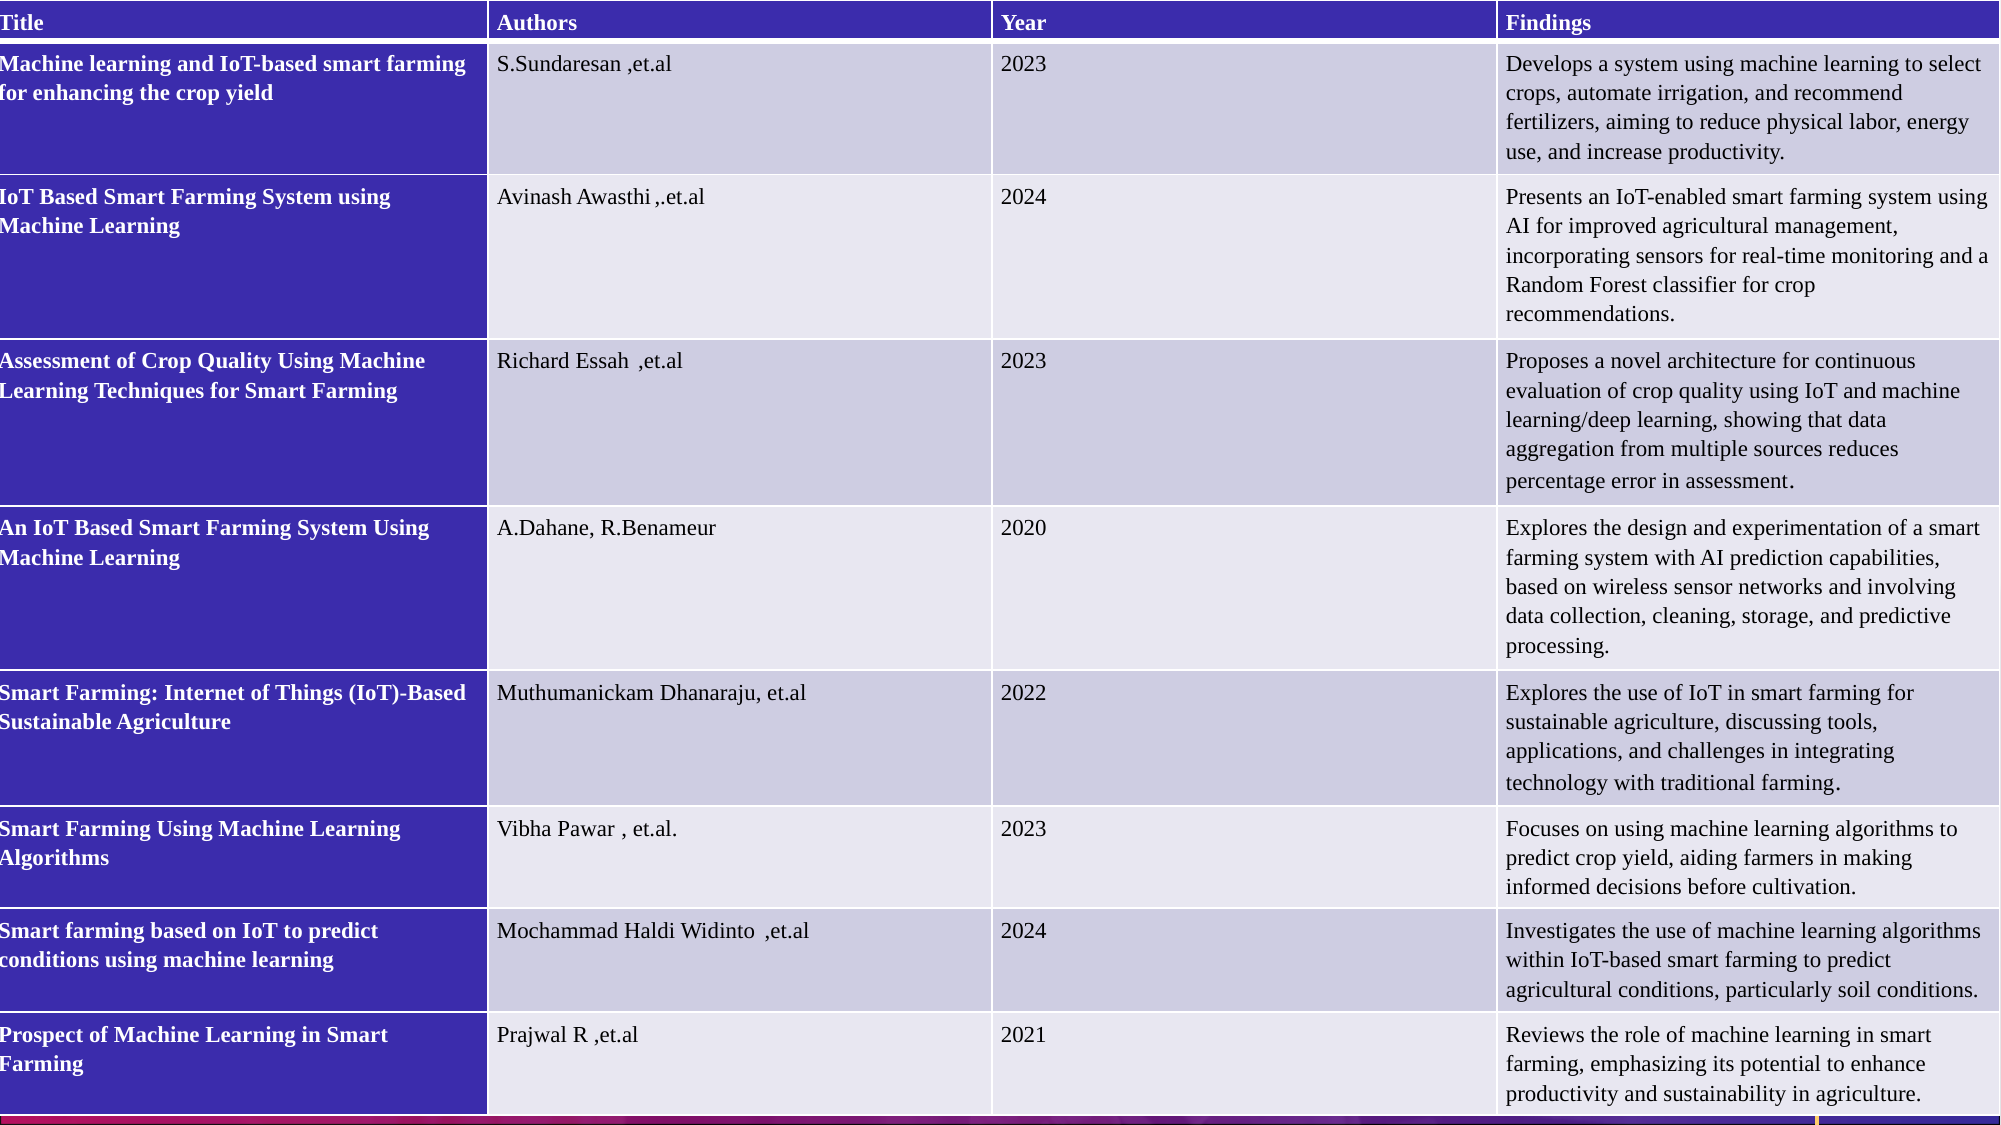

| Title | Authors | Year | Findings |
| --- | --- | --- | --- |
| Machine learning and IoT-based smart farming for enhancing the crop yield | S.Sundaresan ,et.al | 2023 | Develops a system using machine learning to select crops, automate irrigation, and recommend fertilizers, aiming to reduce physical labor, energy use, and increase productivity. |
| IoT Based Smart Farming System using Machine Learning | Avinash Awasthi ,.et.al | 2024 | Presents an IoT-enabled smart farming system using AI for improved agricultural management, incorporating sensors for real-time monitoring and a Random Forest classifier for crop recommendations. |
| Assessment of Crop Quality Using Machine Learning Techniques for Smart Farming | Richard Essah ,et.al | 2023 | Proposes a novel architecture for continuous evaluation of crop quality using IoT and machine learning/deep learning, showing that data aggregation from multiple sources reduces percentage error in assessment. |
| An IoT Based Smart Farming System Using Machine Learning | A.Dahane, R.Benameur | 2020 | Explores the design and experimentation of a smart farming system with AI prediction capabilities, based on wireless sensor networks and involving data collection, cleaning, storage, and predictive processing. |
| Smart Farming: Internet of Things (IoT)-Based Sustainable Agriculture | Muthumanickam Dhanaraju, et.al | 2022 | Explores the use of IoT in smart farming for sustainable agriculture, discussing tools, applications, and challenges in integrating technology with traditional farming. |
| Smart Farming Using Machine Learning Algorithms | Vibha Pawar , et.al. | 2023 | Focuses on using machine learning algorithms to predict crop yield, aiding farmers in making informed decisions before cultivation. |
| Smart farming based on IoT to predict conditions using machine learning | Mochammad Haldi Widinto ,et.al | 2024 | Investigates the use of machine learning algorithms within IoT-based smart farming to predict agricultural conditions, particularly soil conditions. |
| Prospect of Machine Learning in Smart Farming | Prajwal R ,et.al | 2021 | Reviews the role of machine learning in smart farming, emphasizing its potential to enhance productivity and sustainability in agriculture. |
# LITERATURE REVIEW